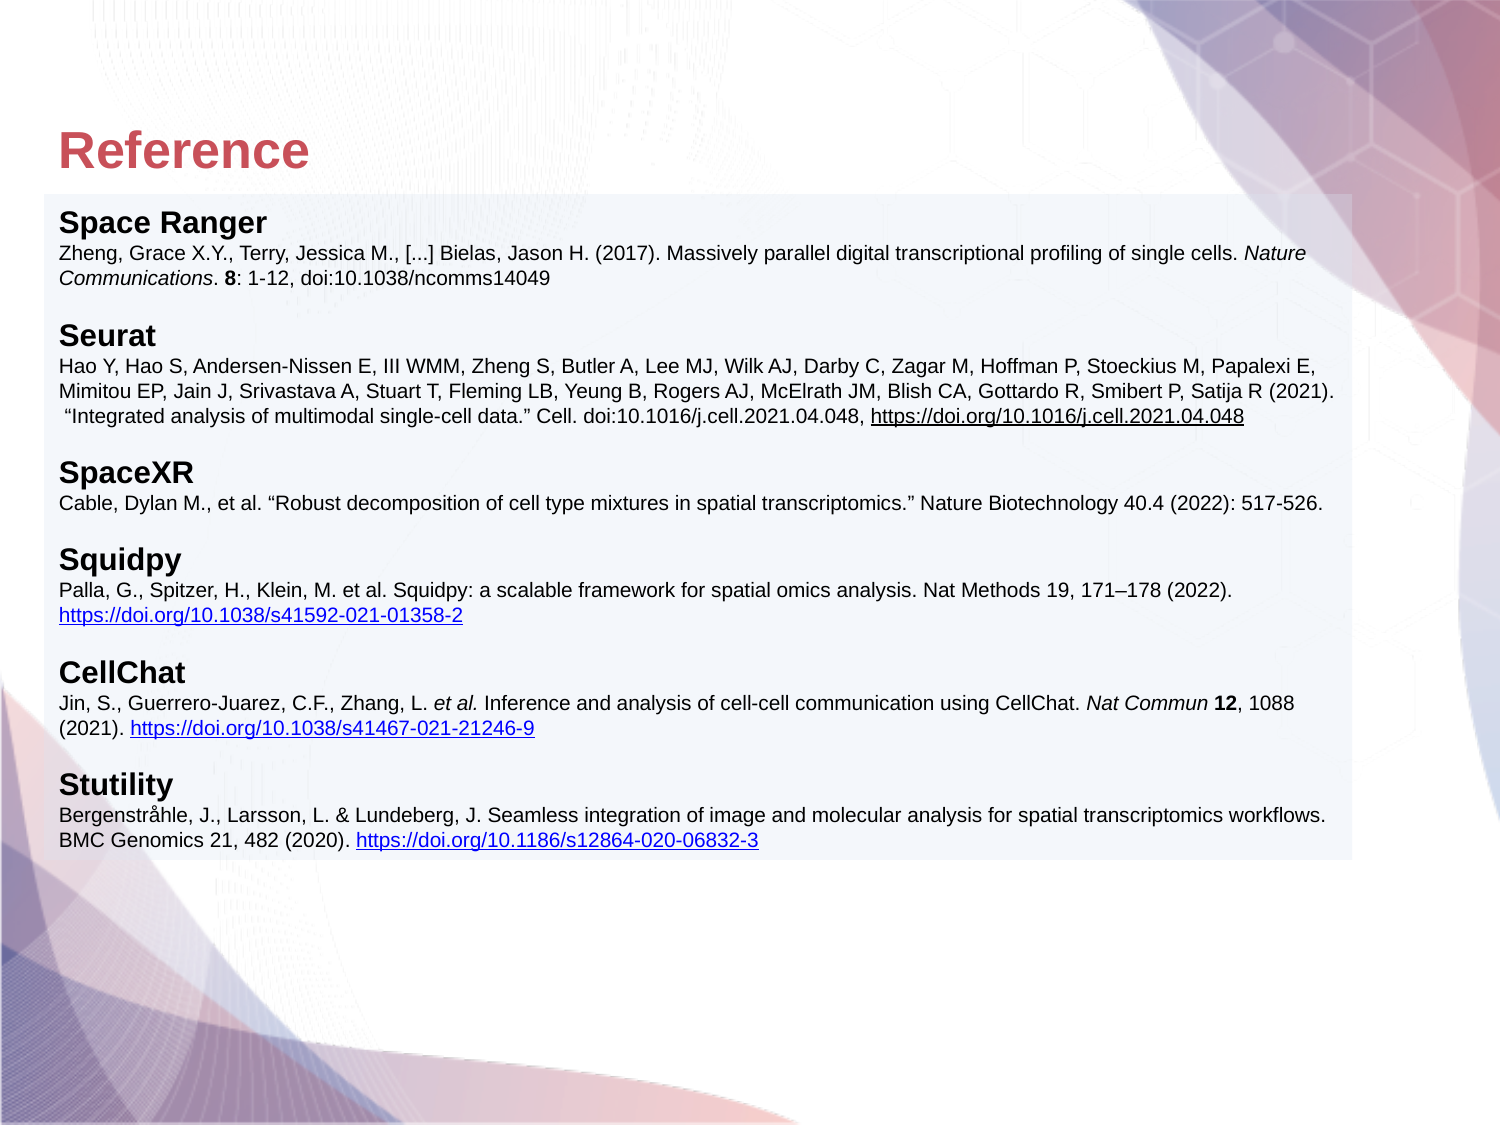

Reference
Space Ranger
Zheng, Grace X.Y., Terry, Jessica M., [...] Bielas, Jason H. (2017). Massively parallel digital transcriptional profiling of single cells. Nature Communications. 8: 1-12, doi:10.1038/ncomms14049

Seurat
Hao Y, Hao S, Andersen-Nissen E, III WMM, Zheng S, Butler A, Lee MJ, Wilk AJ, Darby C, Zagar M, Hoffman P, Stoeckius M, Papalexi E, Mimitou EP, Jain J, Srivastava A, Stuart T, Fleming LB, Yeung B, Rogers AJ, McElrath JM, Blish CA, Gottardo R, Smibert P, Satija R (2021).  “Integrated analysis of multimodal single-cell data.” Cell. doi:10.1016/j.cell.2021.04.048, https://doi.org/10.1016/j.cell.2021.04.048

SpaceXR
Cable, Dylan M., et al. “Robust decomposition of cell type mixtures in spatial transcriptomics.” Nature Biotechnology 40.4 (2022): 517-526.

Squidpy
Palla, G., Spitzer, H., Klein, M. et al. Squidpy: a scalable framework for spatial omics analysis. Nat Methods 19, 171–178 (2022). https://doi.org/10.1038/s41592-021-01358-2

CellChat
Jin, S., Guerrero-Juarez, C.F., Zhang, L. et al. Inference and analysis of cell-cell communication using CellChat. Nat Commun 12, 1088 (2021). https://doi.org/10.1038/s41467-021-21246-9

Stutility
Bergenstråhle, J., Larsson, L. & Lundeberg, J. Seamless integration of image and molecular analysis for spatial transcriptomics workflows. BMC Genomics 21, 482 (2020). https://doi.org/10.1186/s12864-020-06832-3